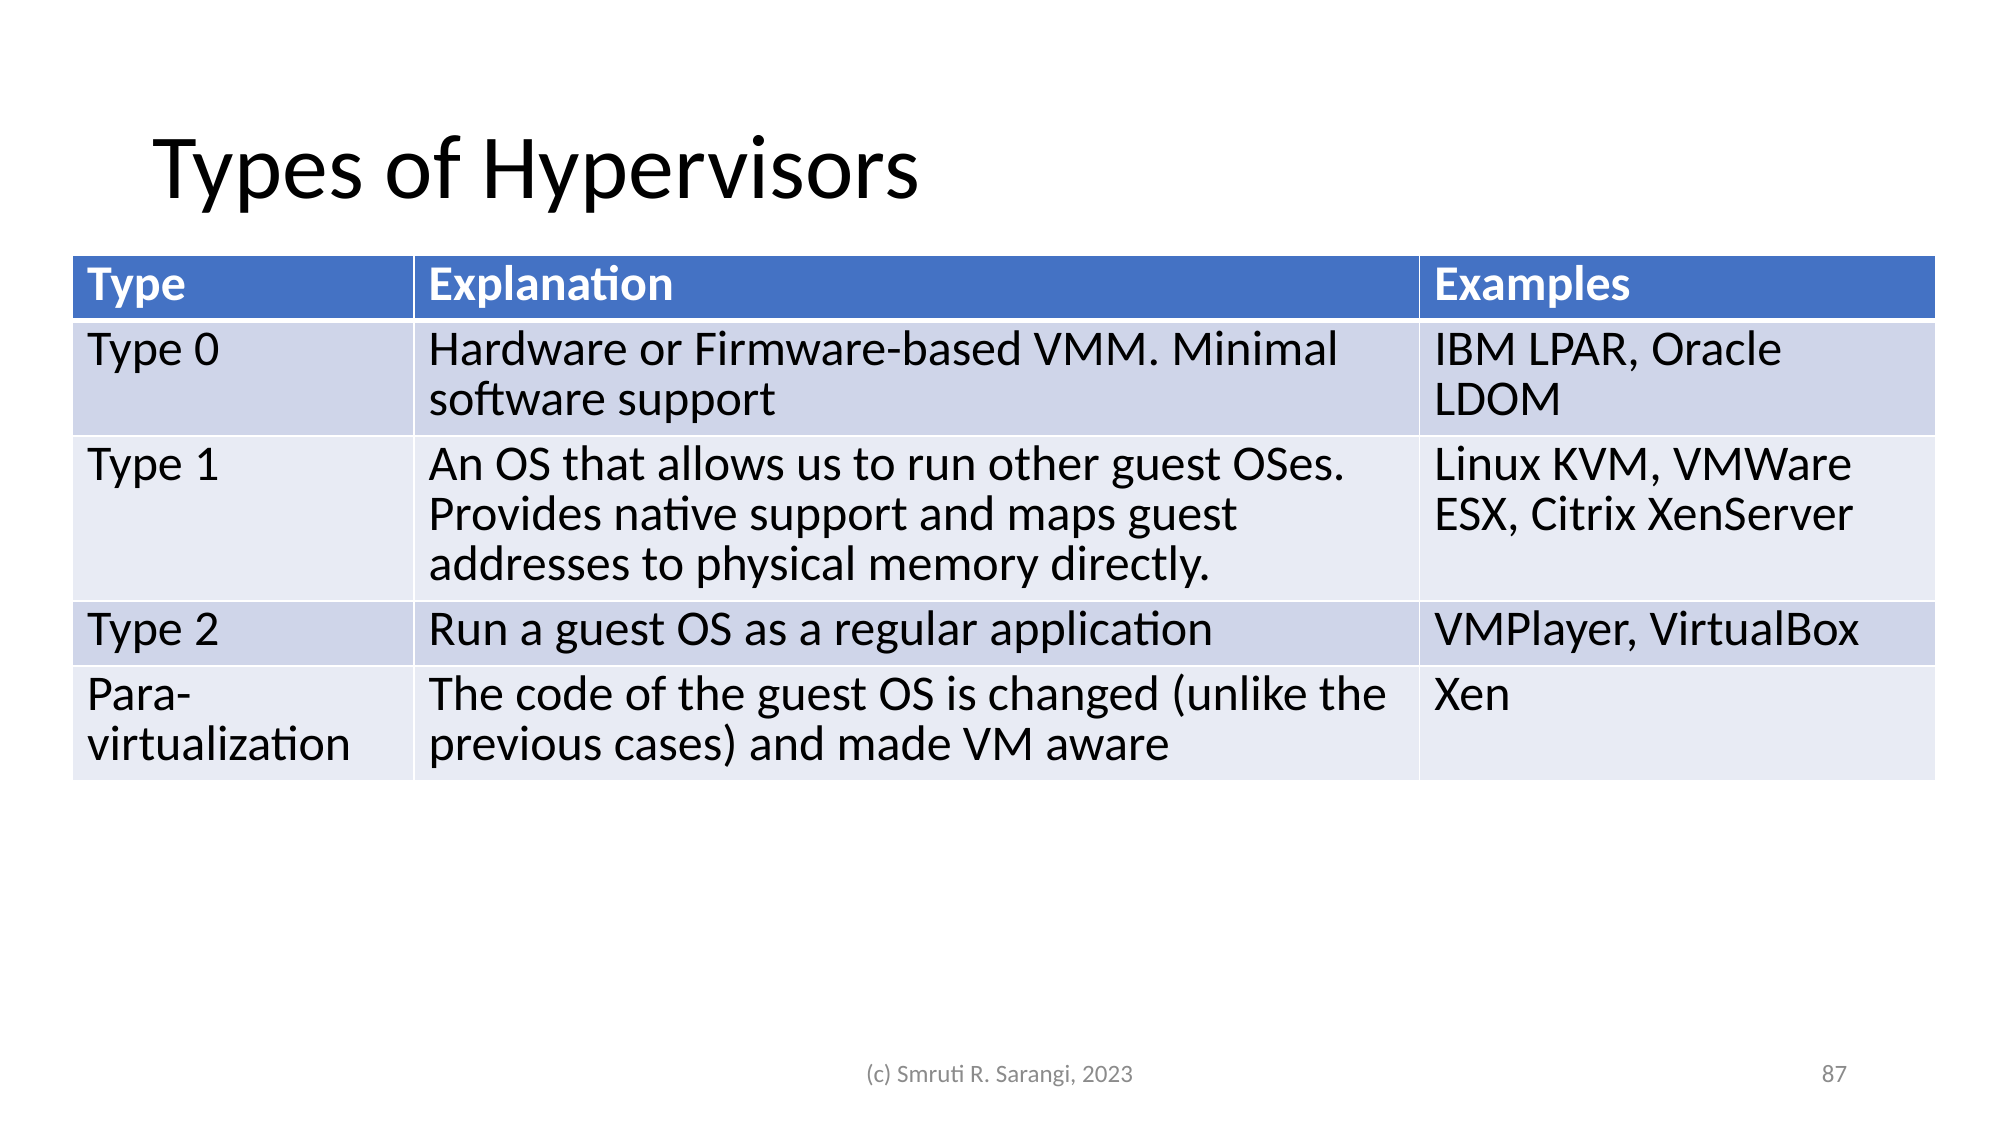

# Types of Hypervisors
| Type | Explanation | Examples |
| --- | --- | --- |
| Type 0 | Hardware or Firmware-based VMM. Minimal software support | IBM LPAR, Oracle LDOM |
| Type 1 | An OS that allows us to run other guest OSes. Provides native support and maps guest addresses to physical memory directly. | Linux KVM, VMWare ESX, Citrix XenServer |
| Type 2 | Run a guest OS as a regular application | VMPlayer, VirtualBox |
| Para-virtualization | The code of the guest OS is changed (unlike the previous cases) and made VM aware | Xen |
(c) Smruti R. Sarangi, 2023
87